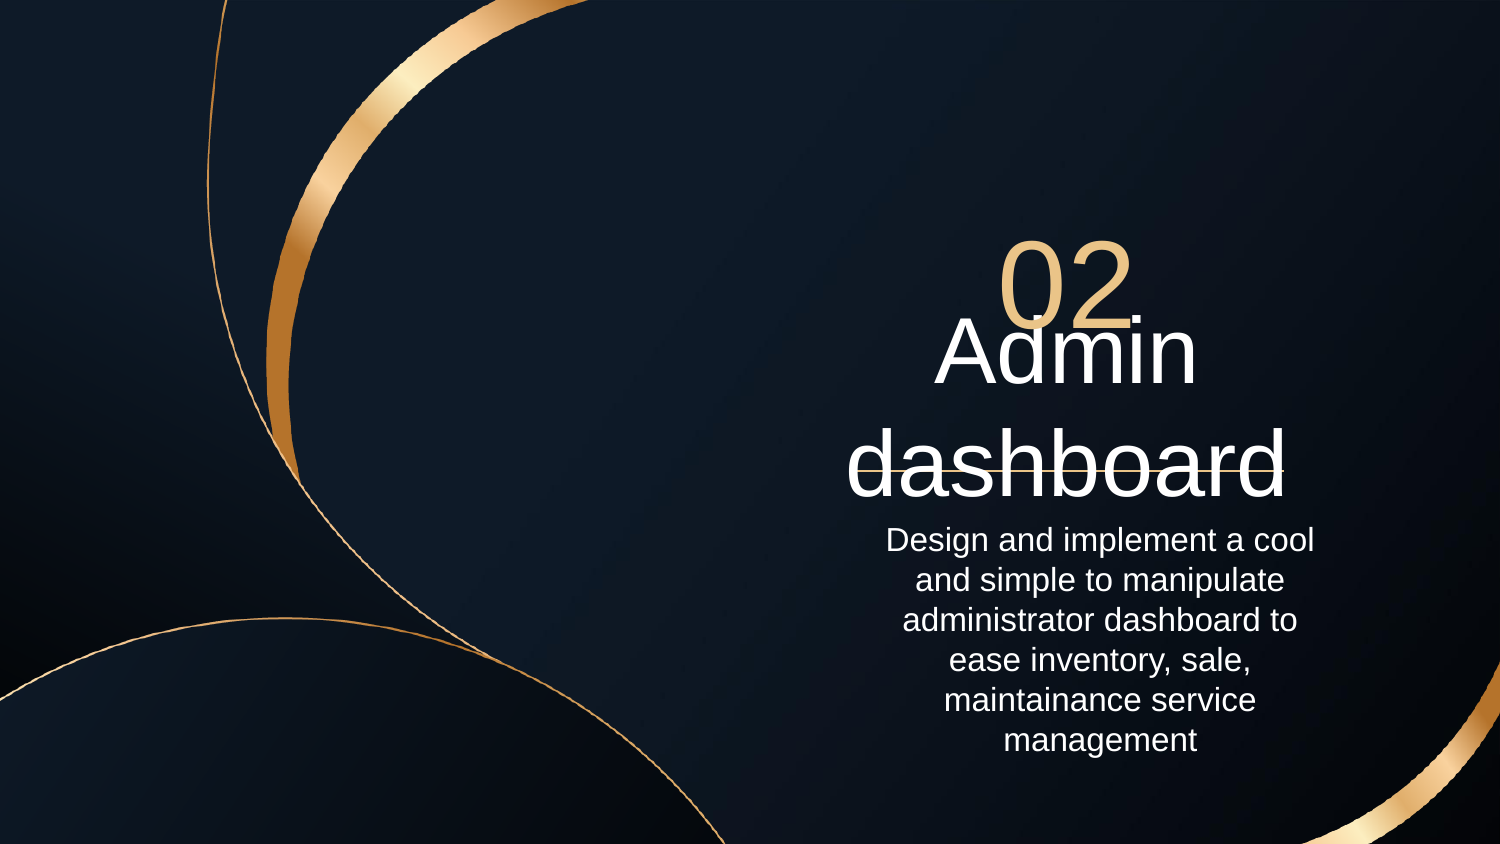

02
# Admin dashboard
Design and implement a cool and simple to manipulate administrator dashboard to ease inventory, sale, maintainance service management